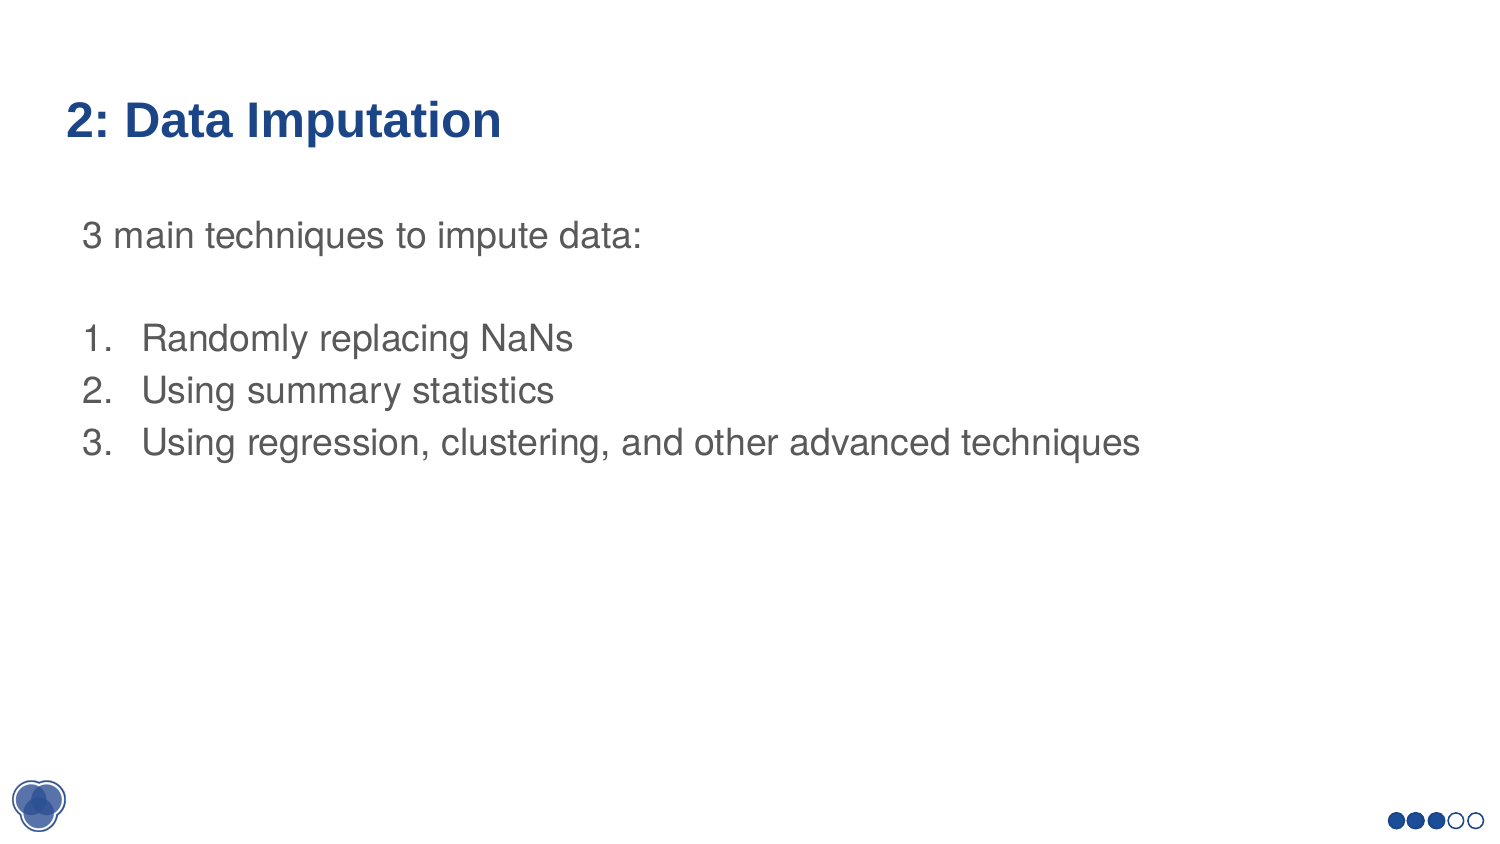

# 2: Data Imputation
3 main techniques to impute data:

Randomly replacing NaNs
Using summary statistics
Using regression, clustering, and other advanced techniques